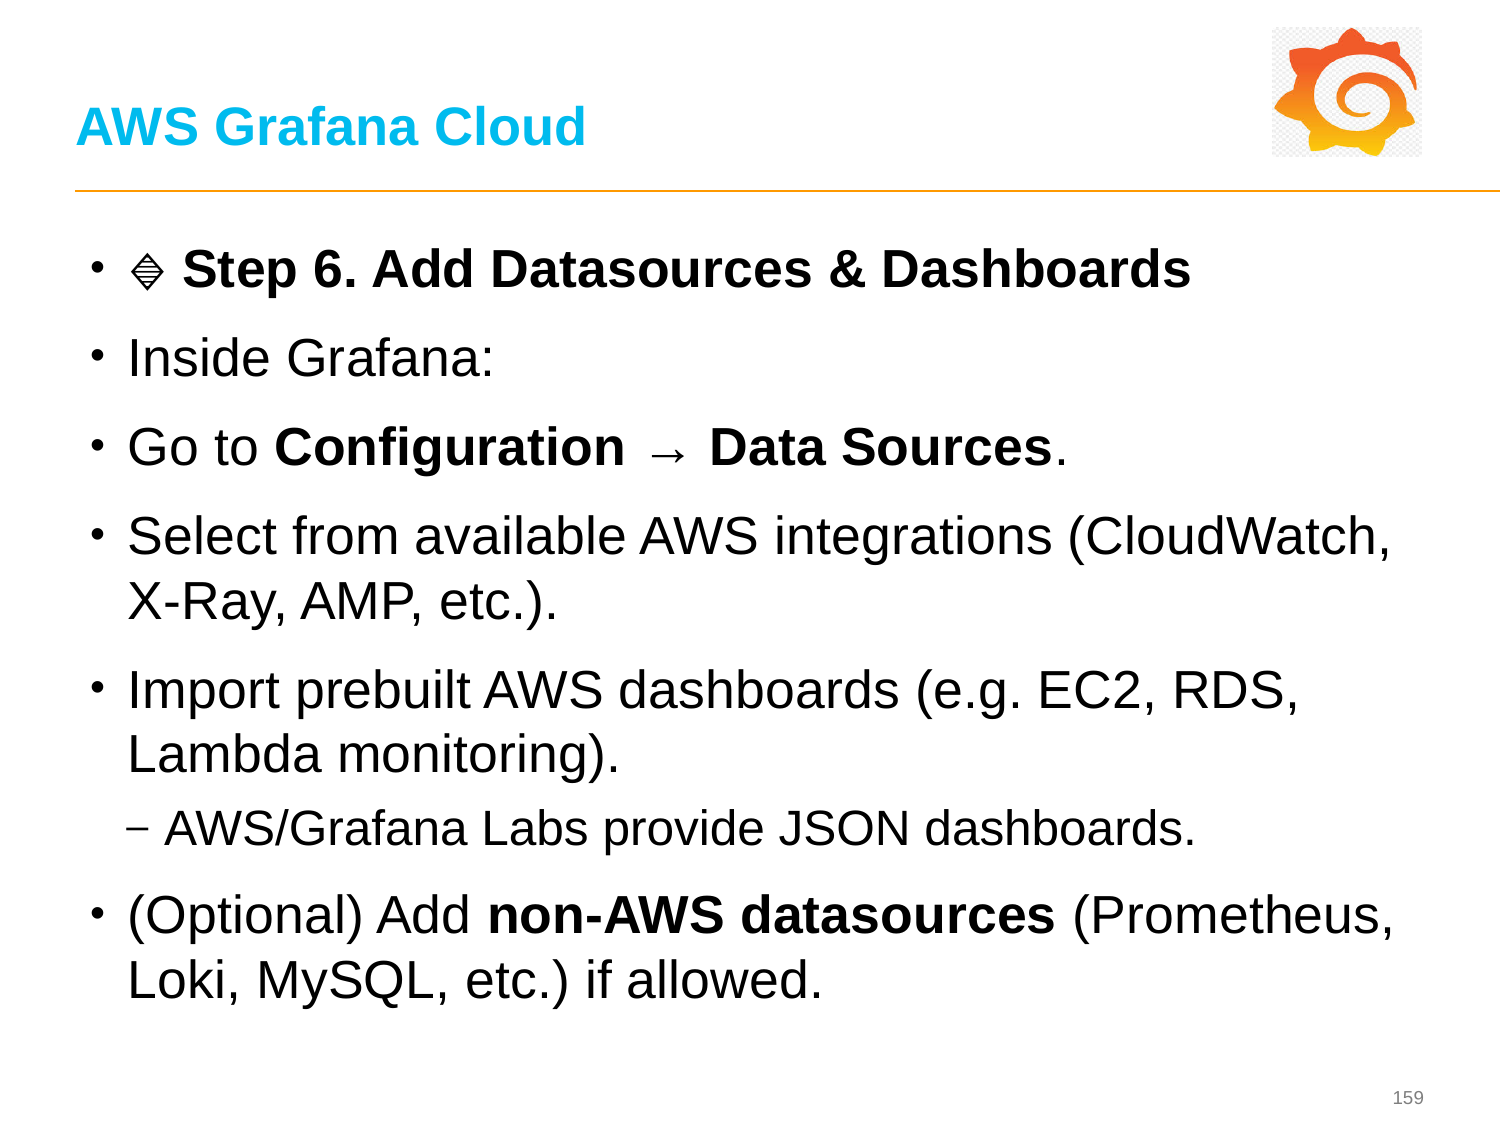

# AWS Grafana Cloud
🔹 Step 6. Add Datasources & Dashboards
Inside Grafana:
Go to Configuration → Data Sources.
Select from available AWS integrations (CloudWatch, X-Ray, AMP, etc.).
Import prebuilt AWS dashboards (e.g. EC2, RDS, Lambda monitoring).
AWS/Grafana Labs provide JSON dashboards.
(Optional) Add non-AWS datasources (Prometheus, Loki, MySQL, etc.) if allowed.